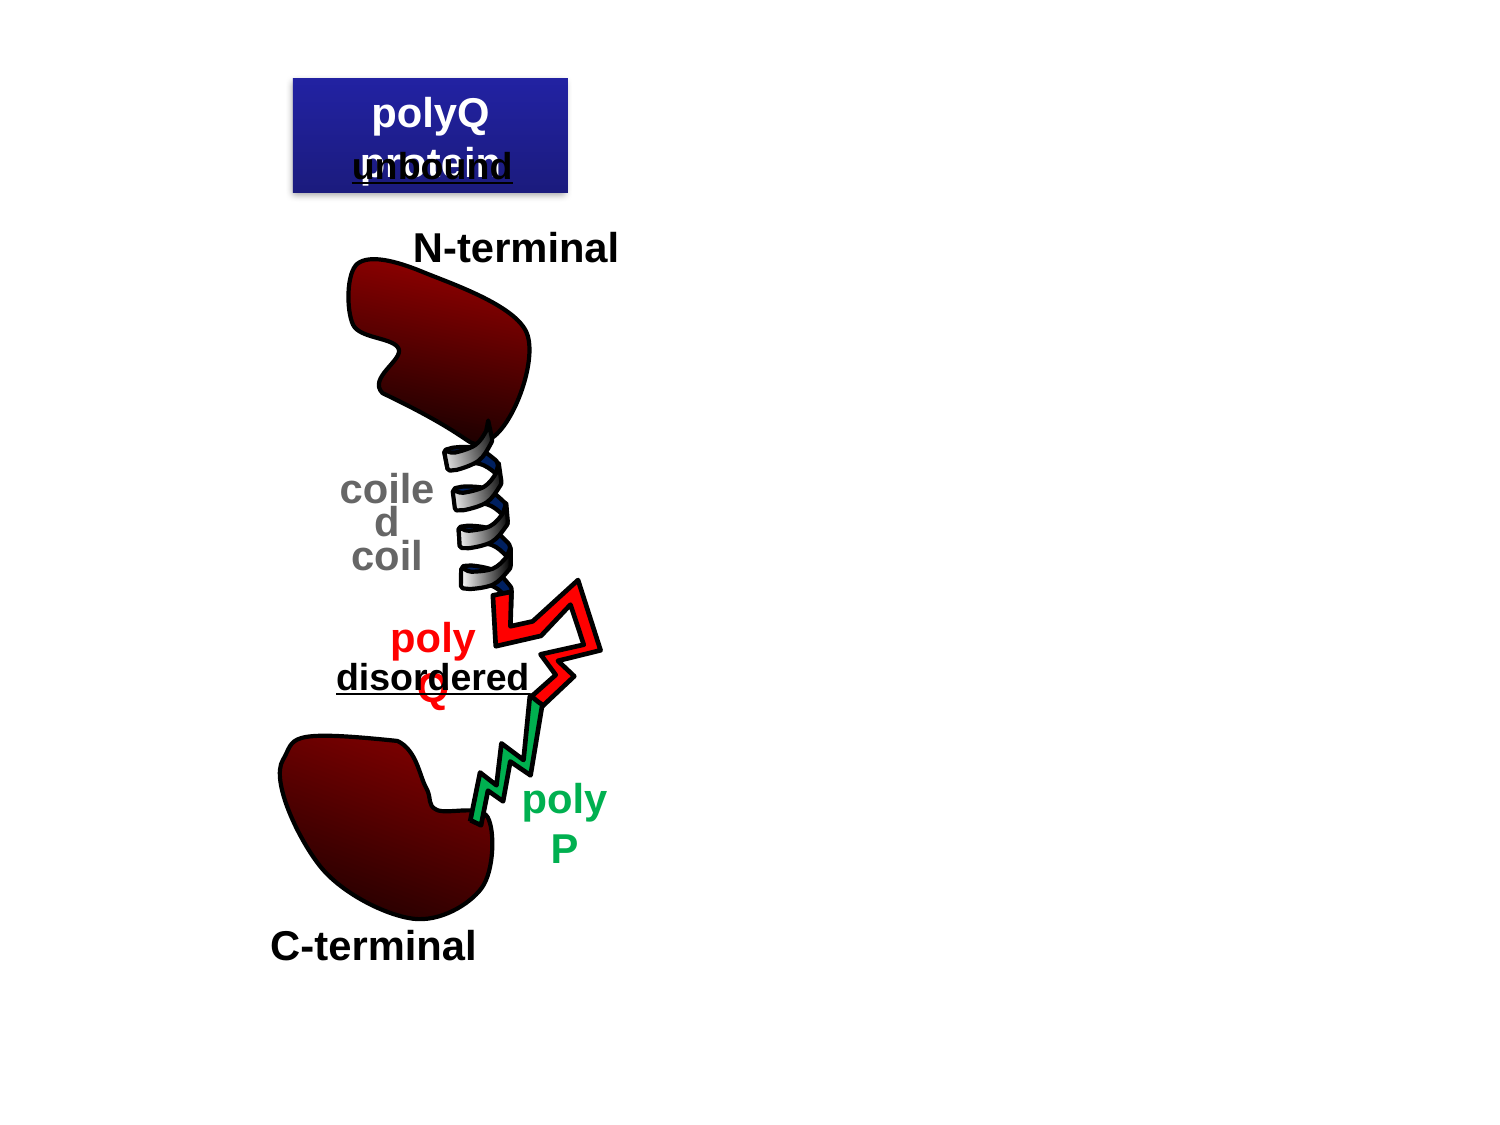

polyQ protein
unbound
N-terminal

coiled coil

polyQ
disordered

polyP
C-terminal